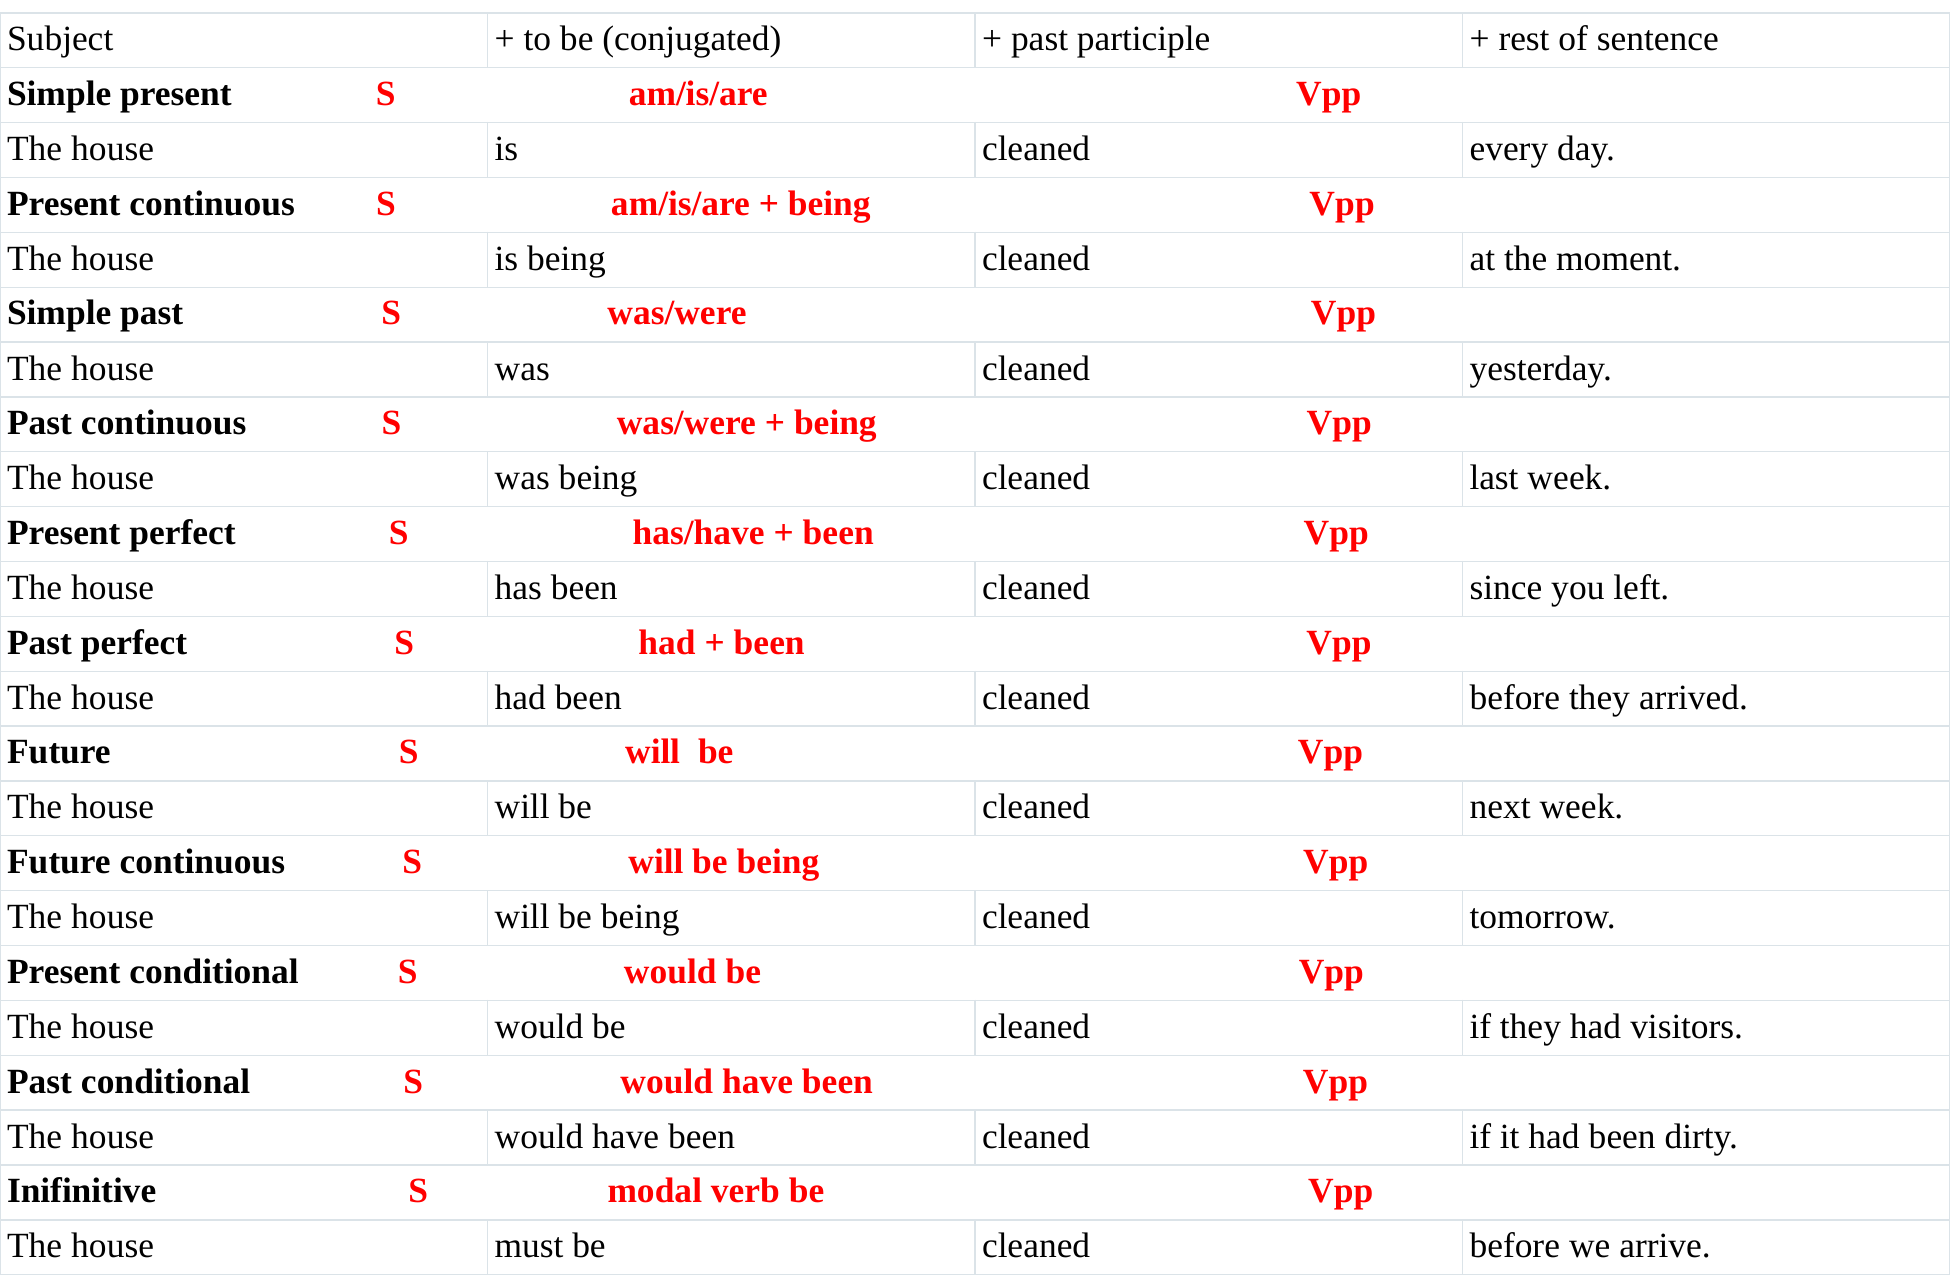

| Subject | + to be (conjugated) | + past participle | + rest of sentence |
| --- | --- | --- | --- |
| Simple present S am/is/are Vpp |  |  |  |
| The house | is | cleaned | every day. |
| Present continuous S am/is/are + being Vpp |  |  |  |
| The house | is being | cleaned | at the moment. |
| Simple past S was/were Vpp |  |  |  |
| The house | was | cleaned | yesterday. |
| Past continuous S was/were + being Vpp |  |  |  |
| The house | was being | cleaned | last week. |
| Present perfect S has/have + been Vpp |  |  |  |
| The house | has been | cleaned | since you left. |
| Past perfect S had + been Vpp |  |  |  |
| The house | had been | cleaned | before they arrived. |
| Future S will be Vpp |  |  |  |
| The house | will be | cleaned | next week. |
| Future continuous S will be being Vpp |  |  |  |
| The house | will be being | cleaned | tomorrow. |
| Present conditional S would be Vpp |  |  |  |
| The house | would be | cleaned | if they had visitors. |
| Past conditional S would have been Vpp |  |  |  |
| The house | would have been | cleaned | if it had been dirty. |
| Inifinitive S modal verb be Vpp |  |  |  |
| The house | must be | cleaned | before we arrive. |